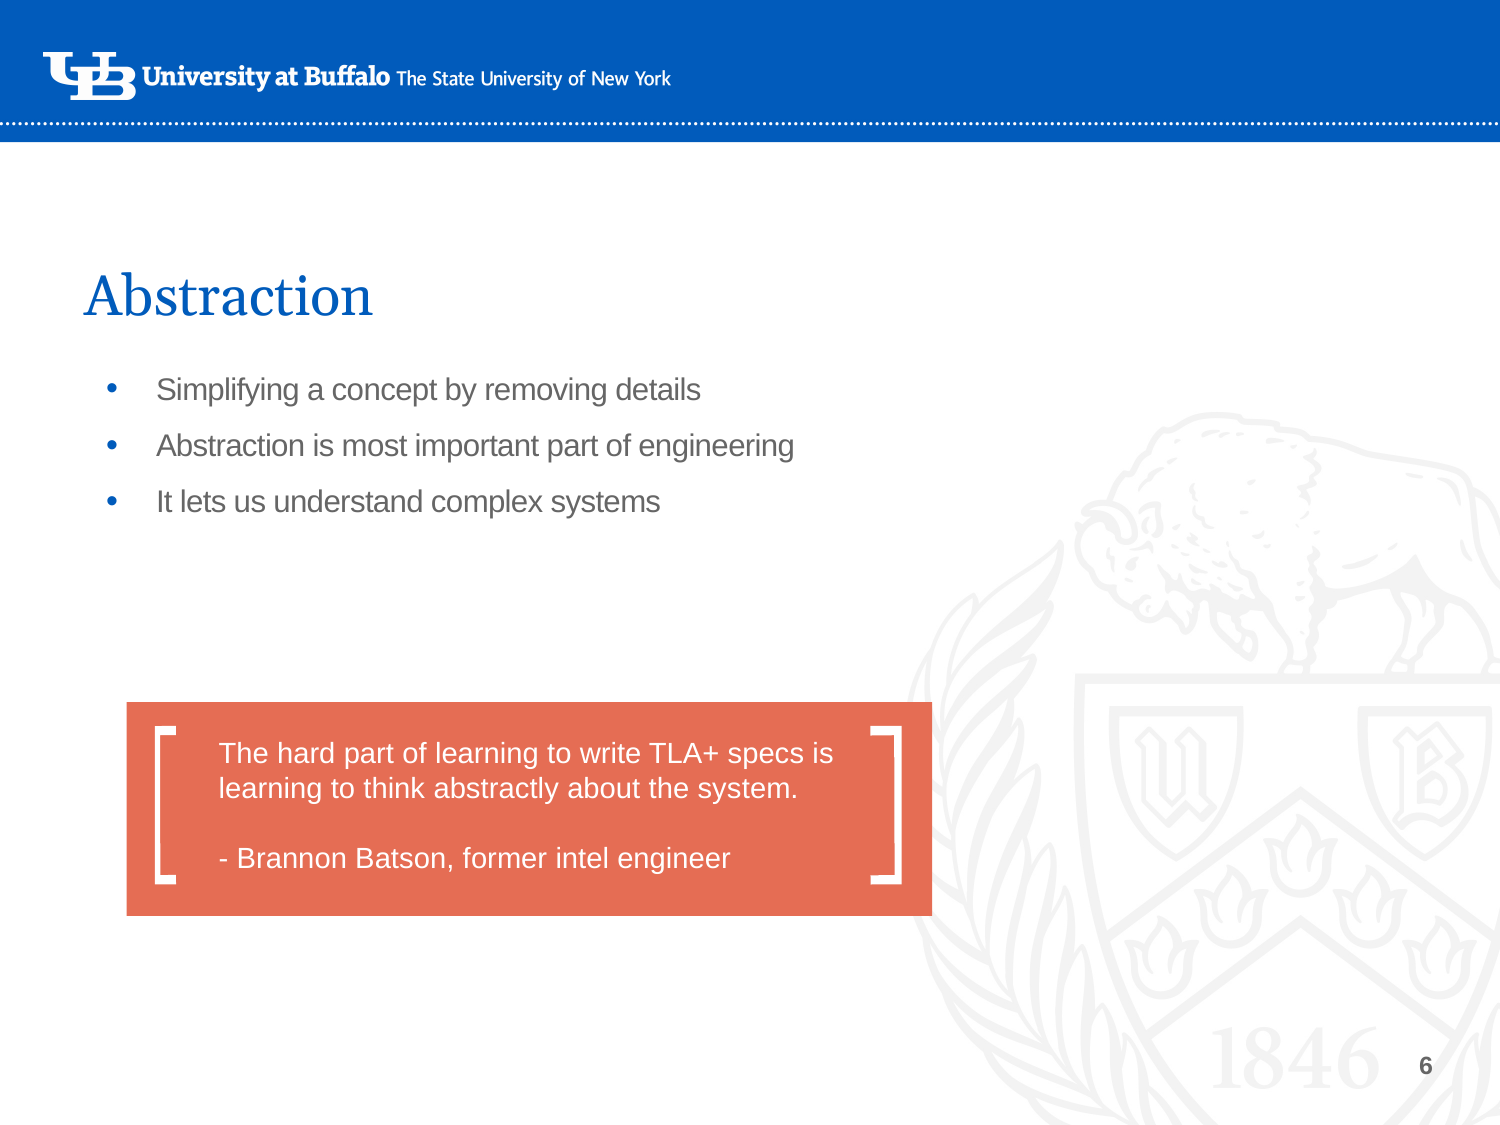

# Abstraction
Simplifying a concept by removing details
Abstraction is most important part of engineering
It lets us understand complex systems

The hard part of learning to write TLA+ specs is learning to think abstractly about the system.

- Brannon Batson, former intel engineer